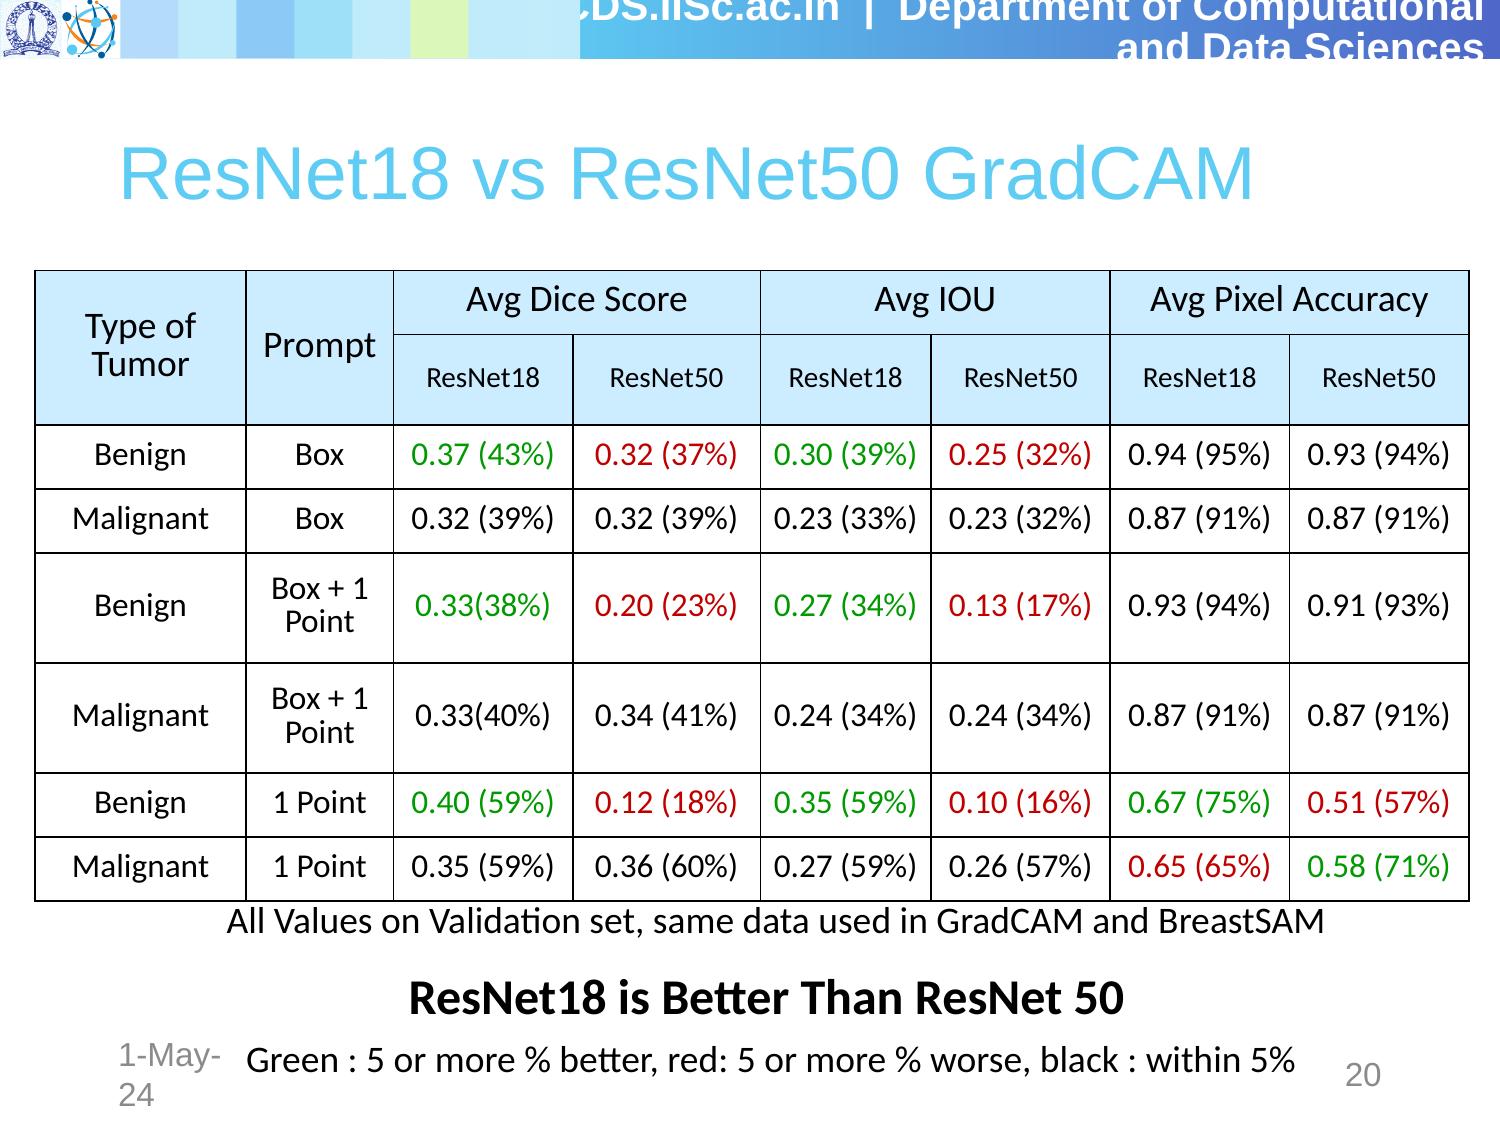

# ResNet18 vs ResNet50 GradCAM
| Type of Tumor | Prompt | Avg Dice Score |  | Avg IOU |  | Avg Pixel Accuracy |  |
| --- | --- | --- | --- | --- | --- | --- | --- |
|  |  | ResNet18 | ResNet50 | ResNet18 | ResNet50 | ResNet18 | ResNet50 |
| Benign | Box | 0.37 (43%) | 0.32 (37%) | 0.30 (39%) | 0.25 (32%) | 0.94 (95%) | 0.93 (94%) |
| Malignant | Box | 0.32 (39%) | 0.32 (39%) | 0.23 (33%) | 0.23 (32%) | 0.87 (91%) | 0.87 (91%) |
| Benign | Box + 1 Point | 0.33(38%) | 0.20 (23%) | 0.27 (34%) | 0.13 (17%) | 0.93 (94%) | 0.91 (93%) |
| Malignant | Box + 1 Point | 0.33(40%) | 0.34 (41%) | 0.24 (34%) | 0.24 (34%) | 0.87 (91%) | 0.87 (91%) |
| Benign | 1 Point | 0.40 (59%) | 0.12 (18%) | 0.35 (59%) | 0.10 (16%) | 0.67 (75%) | 0.51 (57%) |
| Malignant | 1 Point | 0.35 (59%) | 0.36 (60%) | 0.27 (59%) | 0.26 (57%) | 0.65 (65%) | 0.58 (71%) |
All Values on Validation set, same data used in GradCAM and BreastSAM
ResNet18 is Better Than ResNet 50
Green : 5 or more % better, red: 5 or more % worse, black : within 5%
1-May-24
20